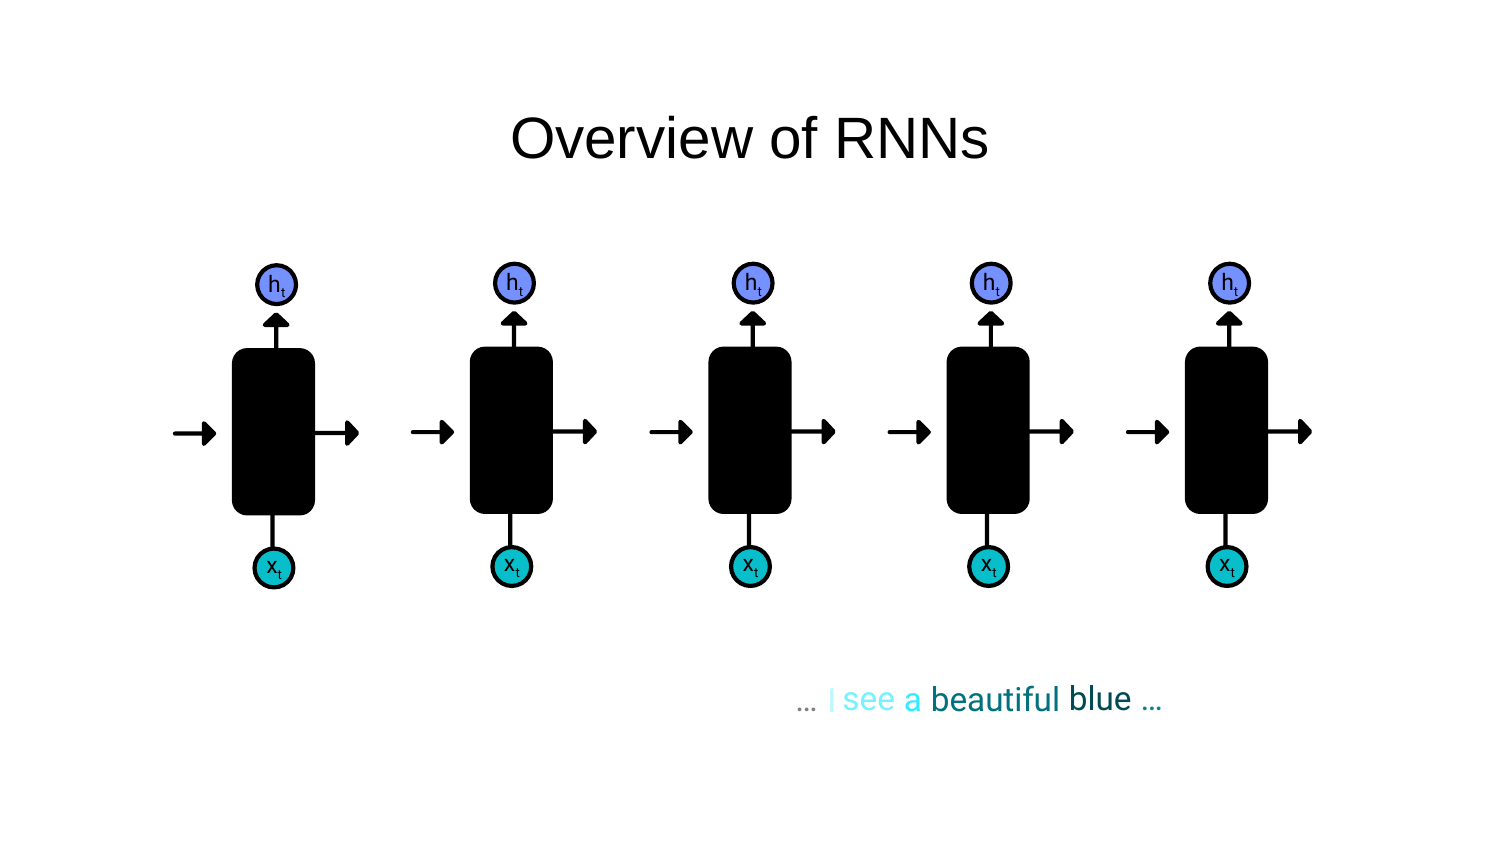

Overview of RNNs
ht

xt

ht

xt

ht

xt

ht
ht

xt
xt

blue
…
see
…
beautiful
a
I